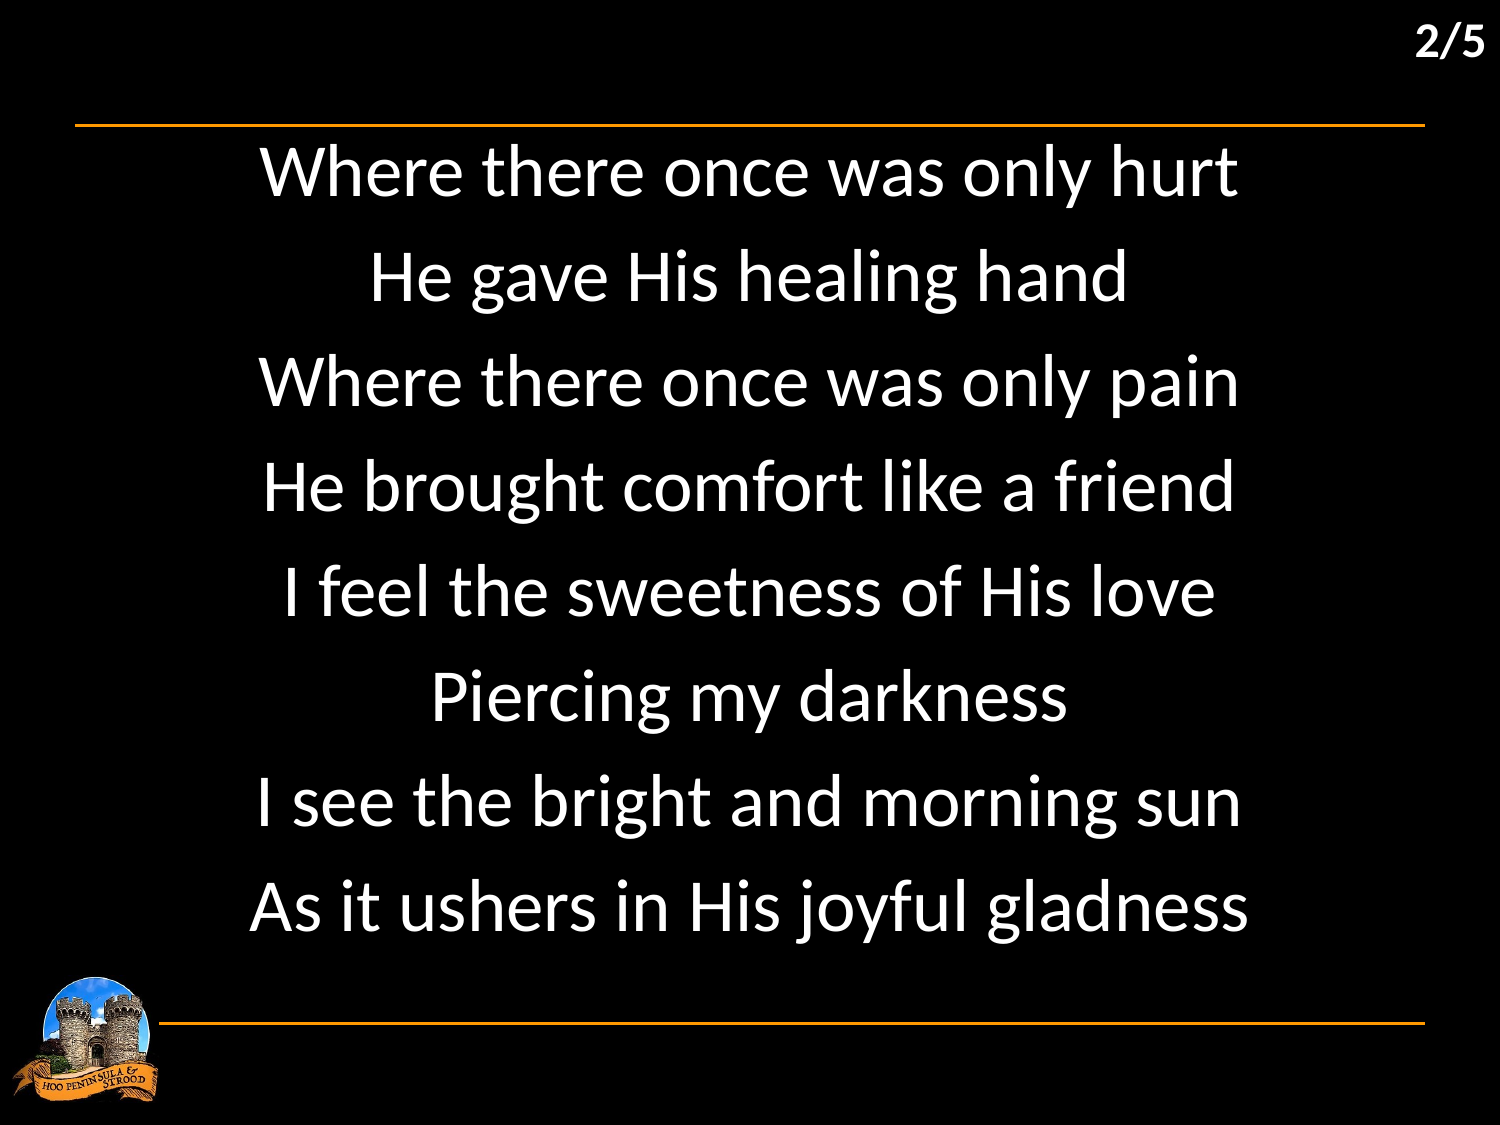

2/5
Where there once was only hurt
He gave His healing hand
Where there once was only pain
He brought comfort like a friend
I feel the sweetness of His love
Piercing my darkness
I see the bright and morning sun
As it ushers in His joyful gladness